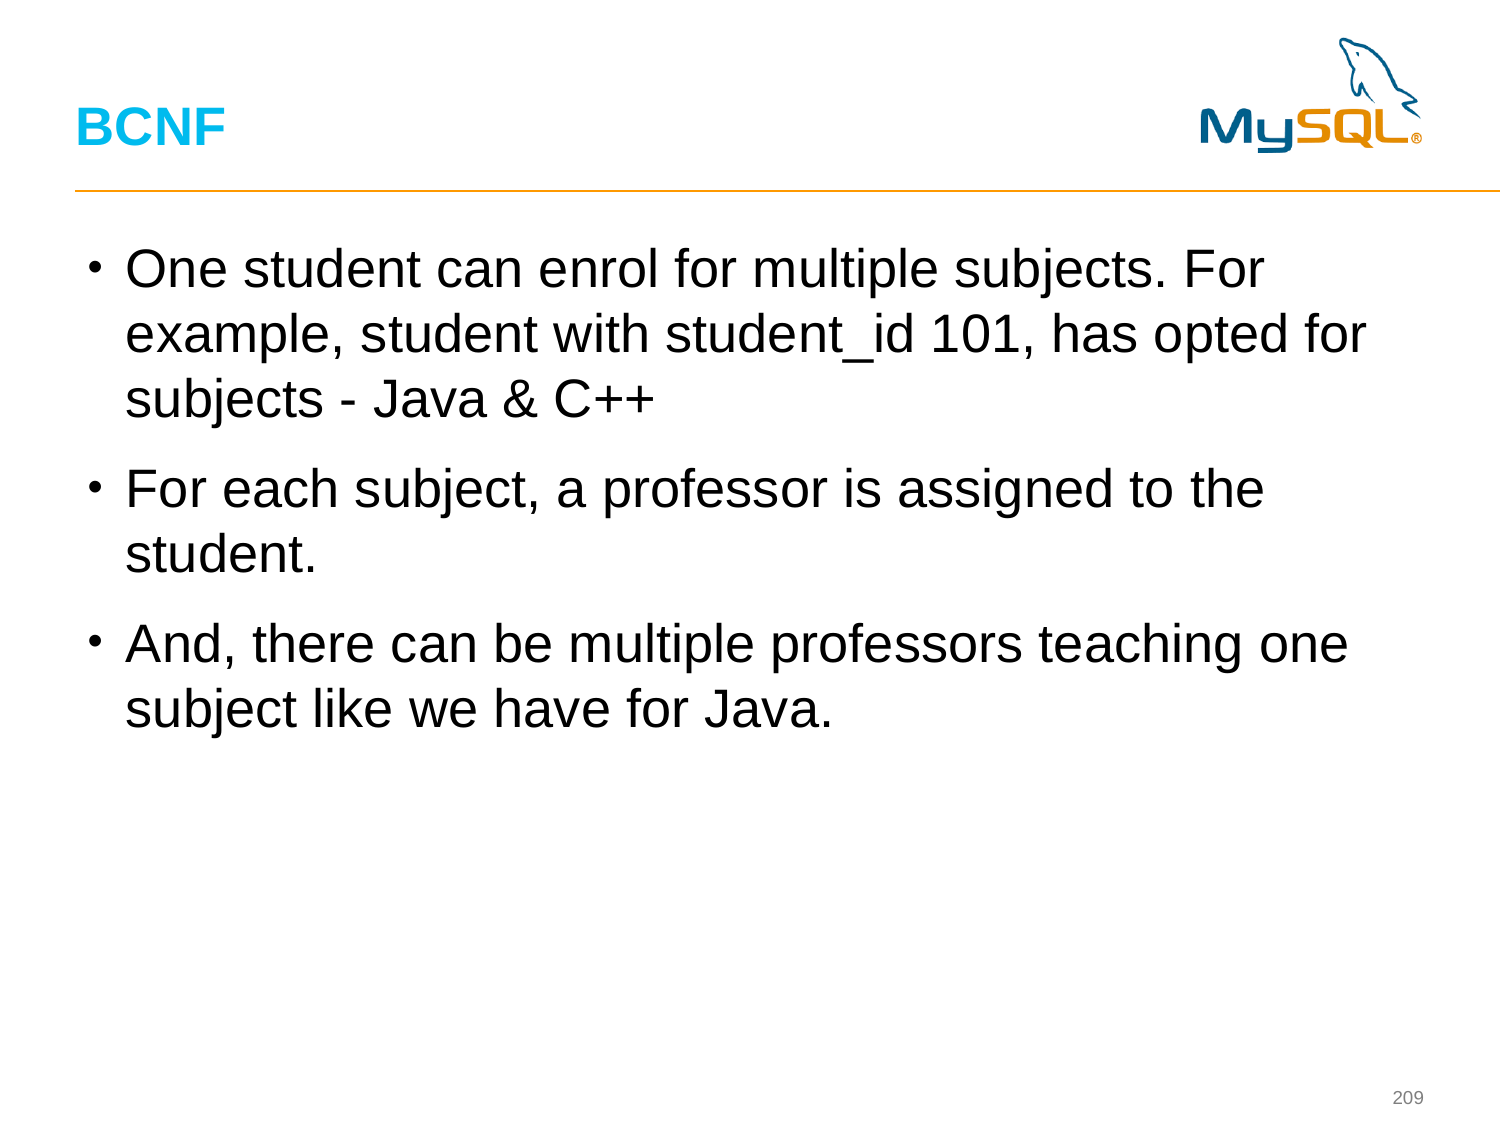

# BCNF
One student can enrol for multiple subjects. For example, student with student_id 101, has opted for subjects - Java & C++
For each subject, a professor is assigned to the student.
And, there can be multiple professors teaching one subject like we have for Java.